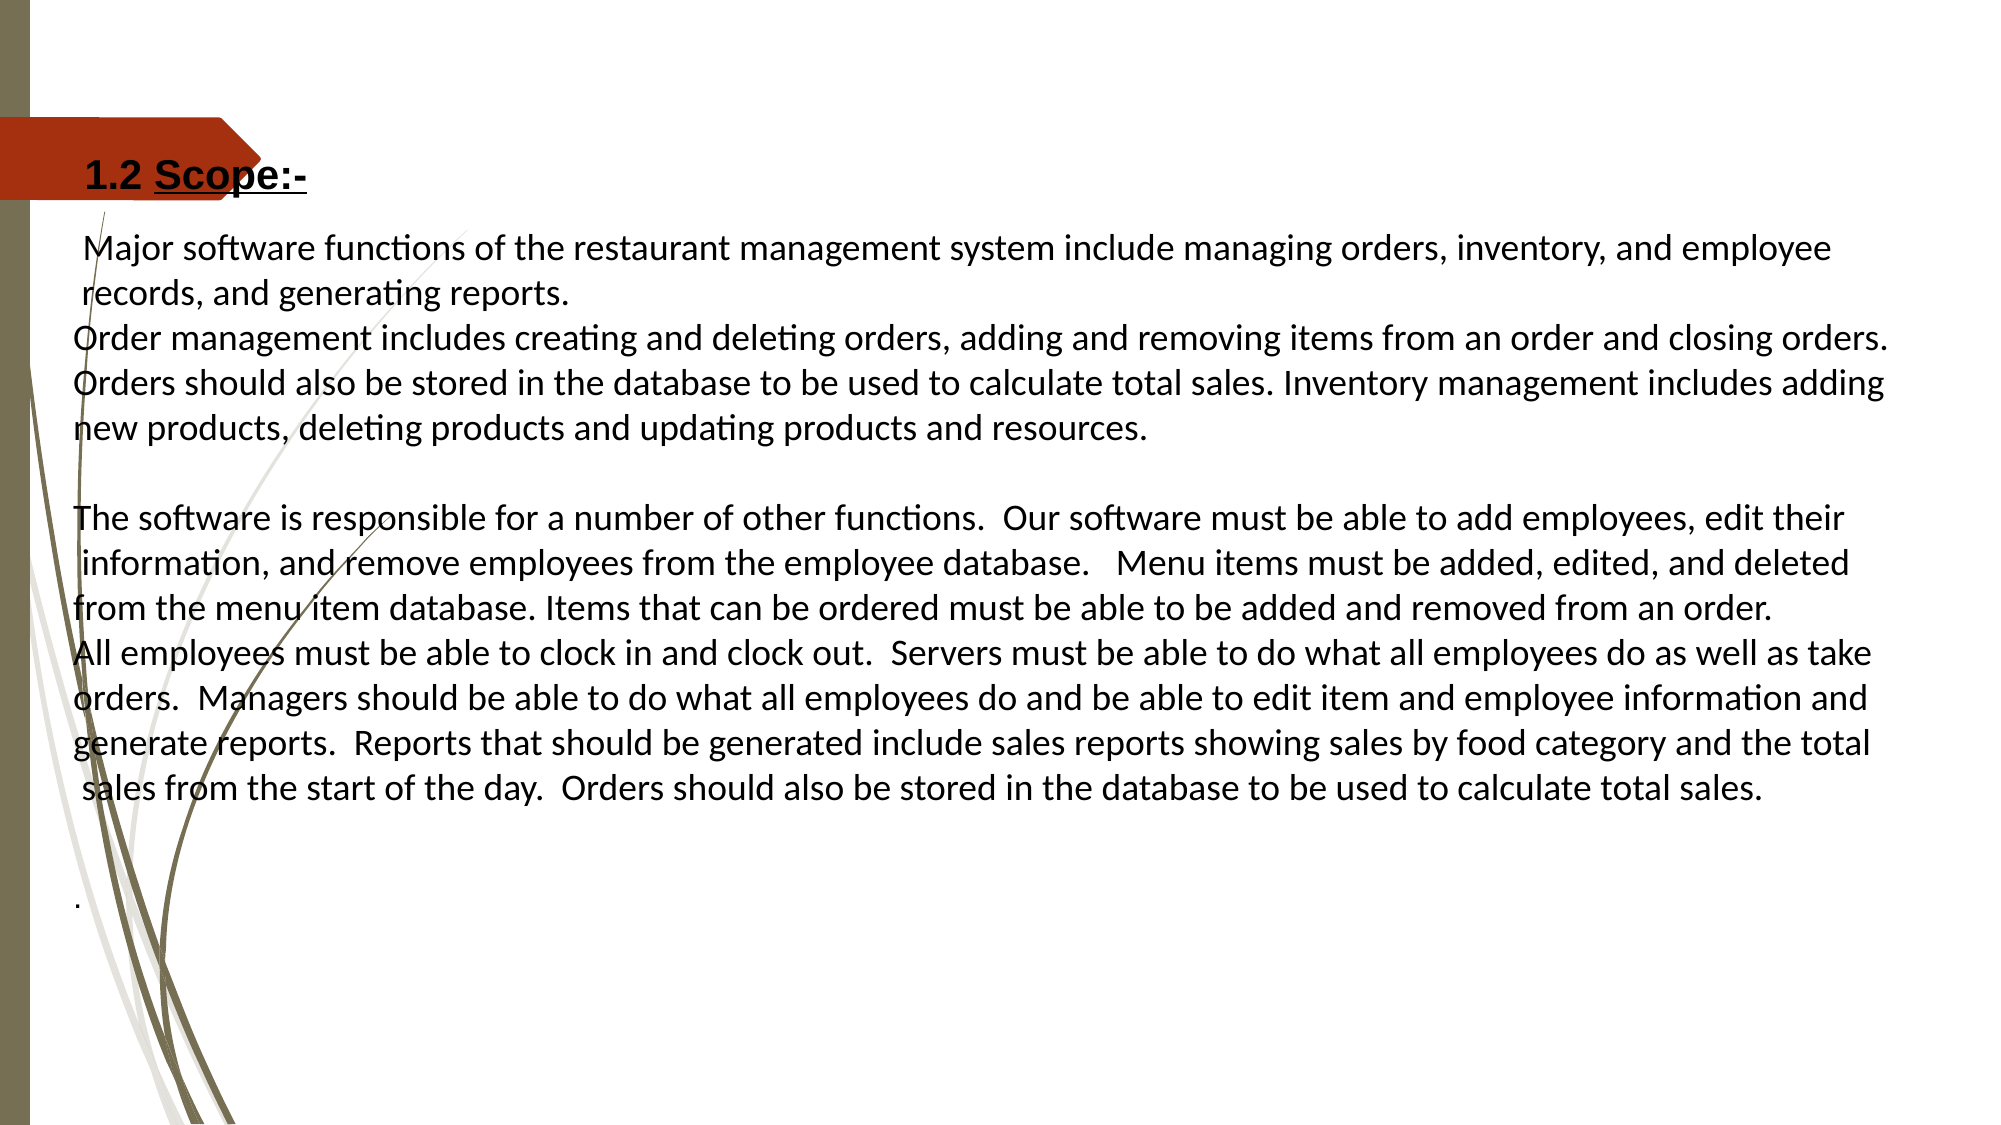

1.2 Scope:-
 Major software functions of the restaurant management system include managing orders, inventory, and employee
 records, and generating reports.
Order management includes creating and deleting orders, adding and removing items from an order and closing orders. Orders should also be stored in the database to be used to calculate total sales. Inventory management includes adding
new products, deleting products and updating products and resources.

The software is responsible for a number of other functions.  Our software must be able to add employees, edit their
 information, and remove employees from the employee database.   Menu items must be added, edited, and deleted
from the menu item database. Items that can be ordered must be able to be added and removed from an order.
All employees must be able to clock in and clock out.  Servers must be able to do what all employees do as well as take
orders.  Managers should be able to do what all employees do and be able to edit item and employee information and
generate reports.  Reports that should be generated include sales reports showing sales by food category and the total
 sales from the start of the day.  Orders should also be stored in the database to be used to calculate total sales.

.